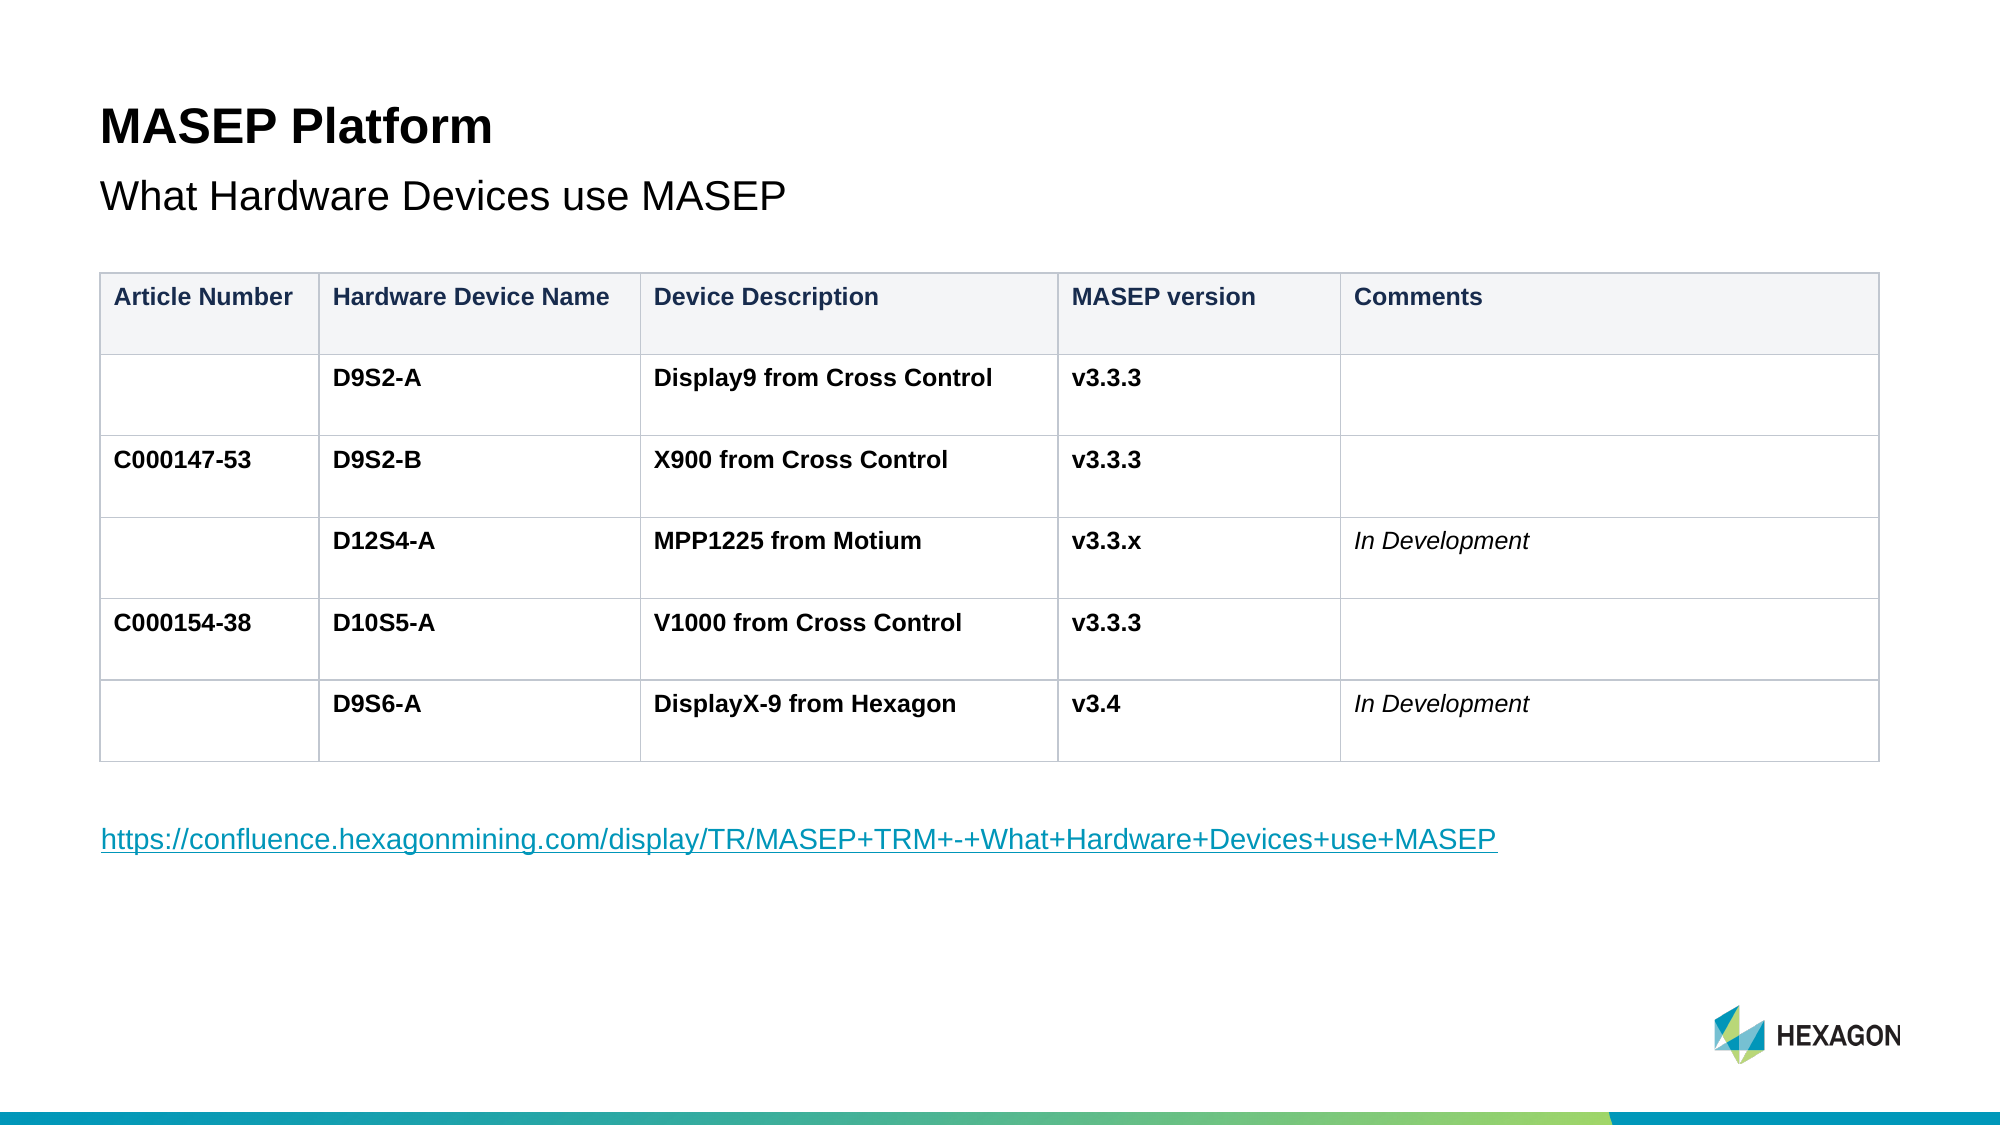

# MASEP Platform
What Hardware Devices use MASEP

| Article Number | Hardware Device Name | Device Description | MASEP version | Comments |
| --- | --- | --- | --- | --- |
|  | D9S2-A | Display9 from Cross Control | v3.3.3 |  |
| C000147-53 | D9S2-B | X900 from Cross Control | v3.3.3 |  |
|  | D12S4-A | MPP1225 from Motium | v3.3.x | In Development |
| C000154-38 | D10S5-A | V1000 from Cross Control | v3.3.3 |  |
|  | D9S6-A | DisplayX-9 from Hexagon | v3.4 | In Development |
https://confluence.hexagonmining.com/display/TR/MASEP+TRM+-+What+Hardware+Devices+use+MASEP